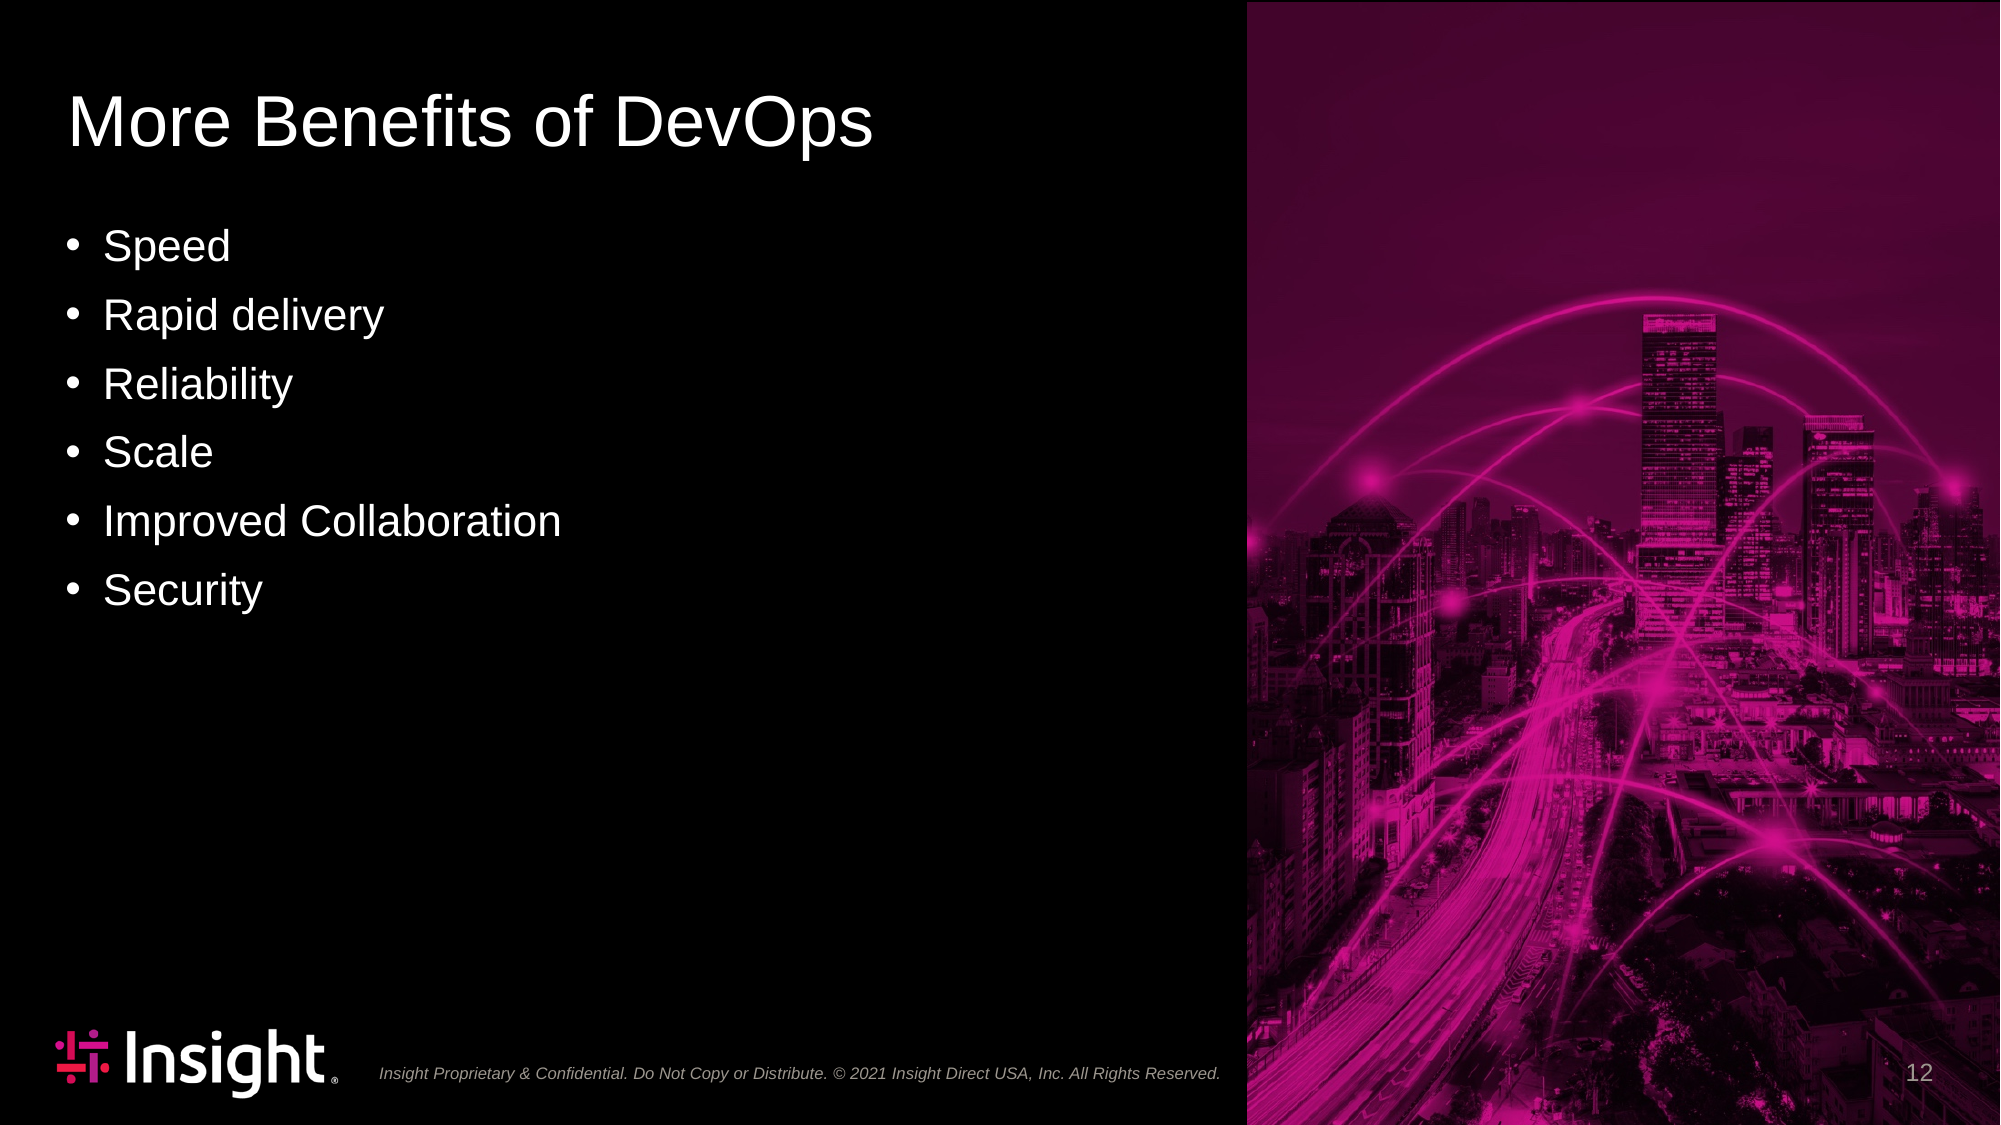

# More Benefits of DevOps
Speed
Rapid delivery
Reliability
Scale
Improved Collaboration
Security